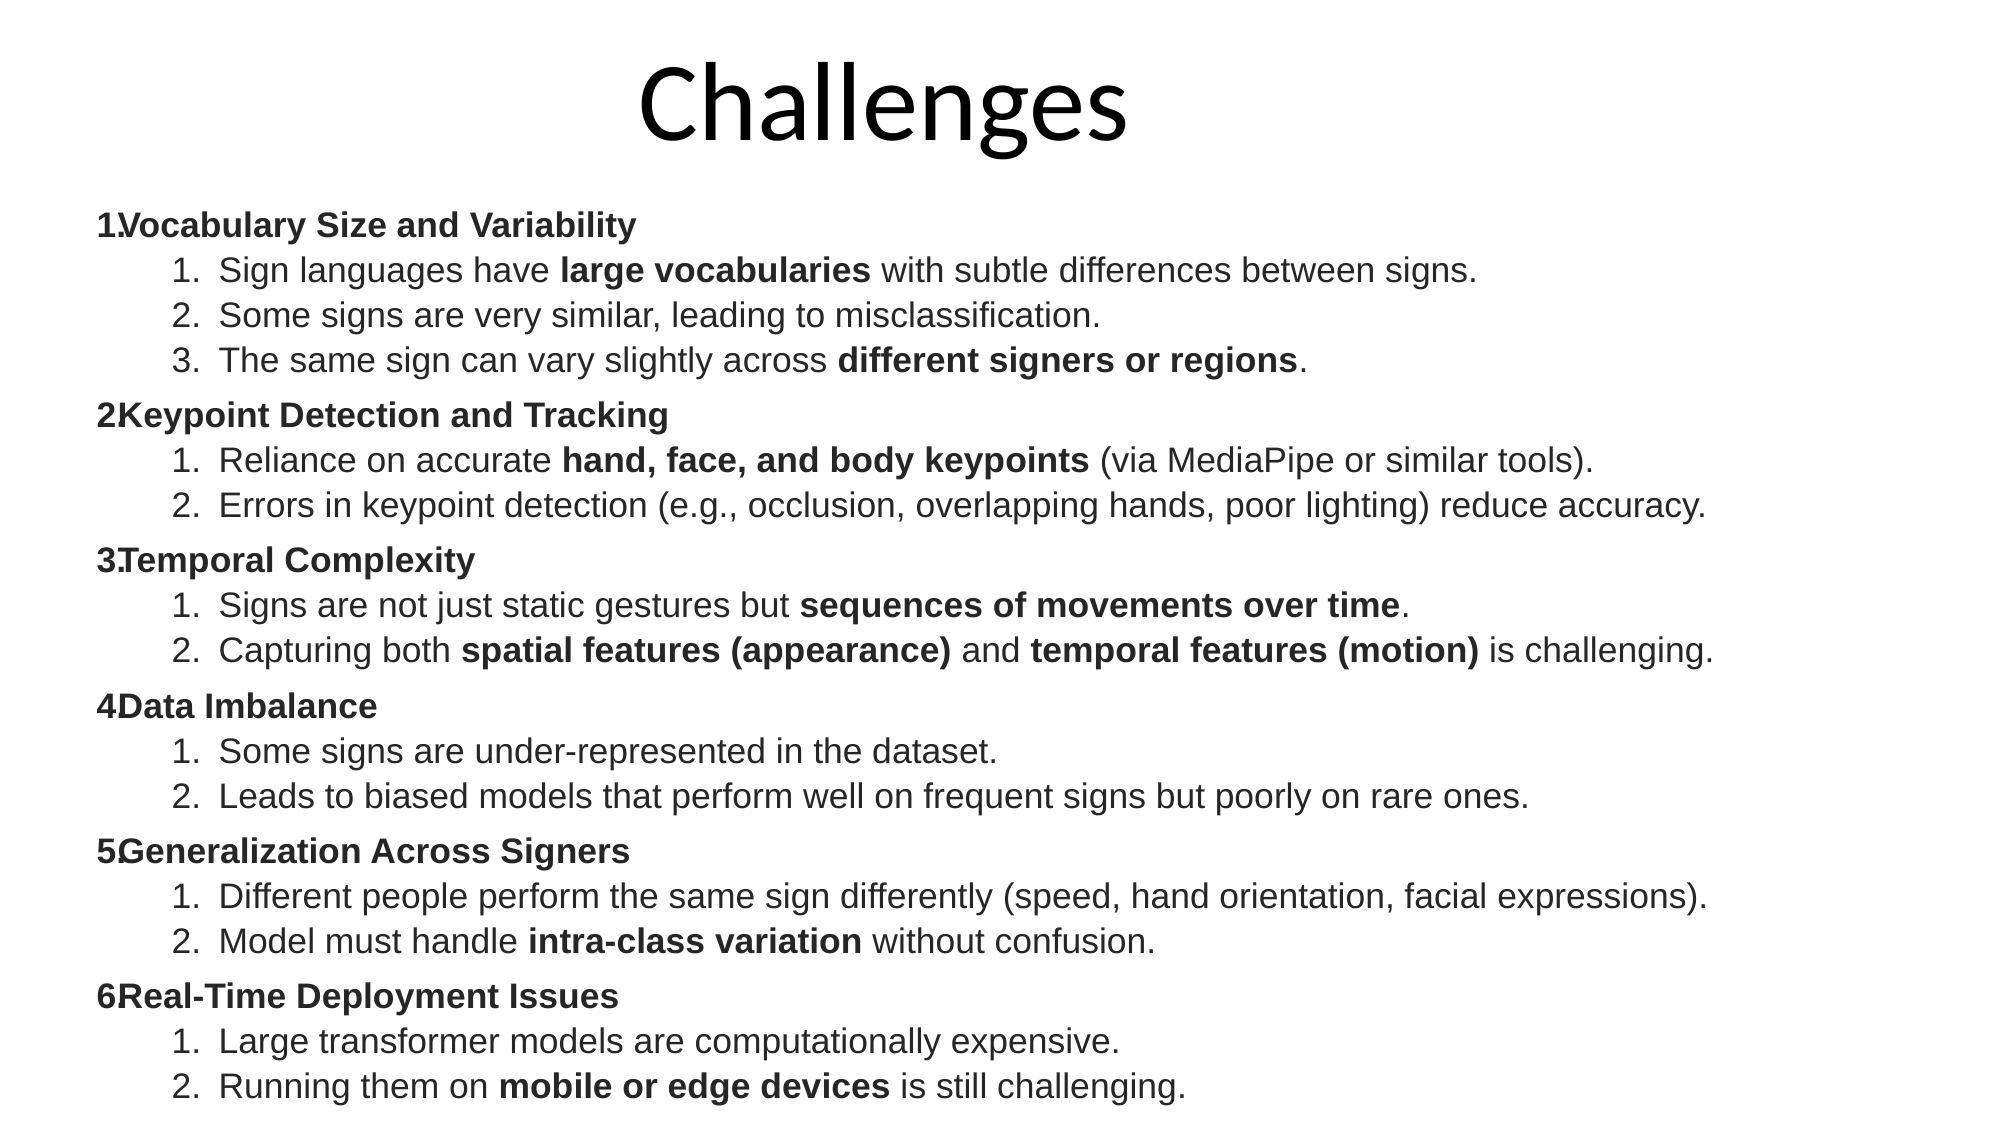

Challenges
# Vocabulary Size and Variability
Sign languages have large vocabularies with subtle differences between signs.
Some signs are very similar, leading to misclassification.
The same sign can vary slightly across different signers or regions.
Keypoint Detection and Tracking
Reliance on accurate hand, face, and body keypoints (via MediaPipe or similar tools).
Errors in keypoint detection (e.g., occlusion, overlapping hands, poor lighting) reduce accuracy.
Temporal Complexity
Signs are not just static gestures but sequences of movements over time.
Capturing both spatial features (appearance) and temporal features (motion) is challenging.
Data Imbalance
Some signs are under-represented in the dataset.
Leads to biased models that perform well on frequent signs but poorly on rare ones.
Generalization Across Signers
Different people perform the same sign differently (speed, hand orientation, facial expressions).
Model must handle intra-class variation without confusion.
Real-Time Deployment Issues
Large transformer models are computationally expensive.
Running them on mobile or edge devices is still challenging.